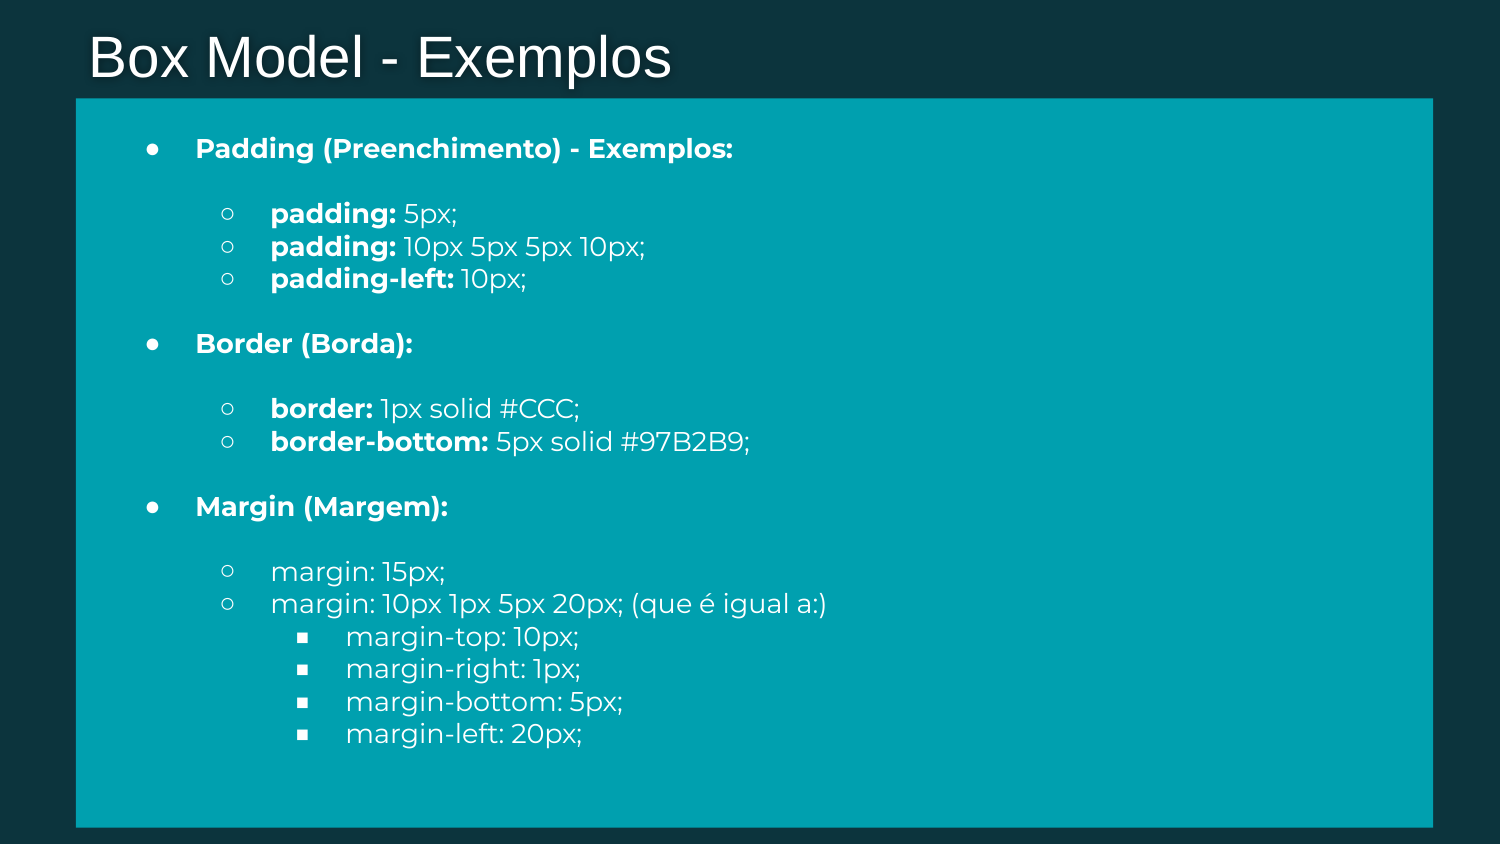

Box Model - Exemplos

Padding (Preenchimento) - Exemplos:

padding: 5px;
padding: 10px 5px 5px 10px;
padding-left: 10px;

Border (Borda):

border: 1px solid #CCC;
border-bottom: 5px solid #97B2B9;

Margin (Margem):

margin: 15px;
margin: 10px 1px 5px 20px; (que é igual a:)
margin-top: 10px;
margin-right: 1px;
margin-bottom: 5px;
margin-left: 20px;